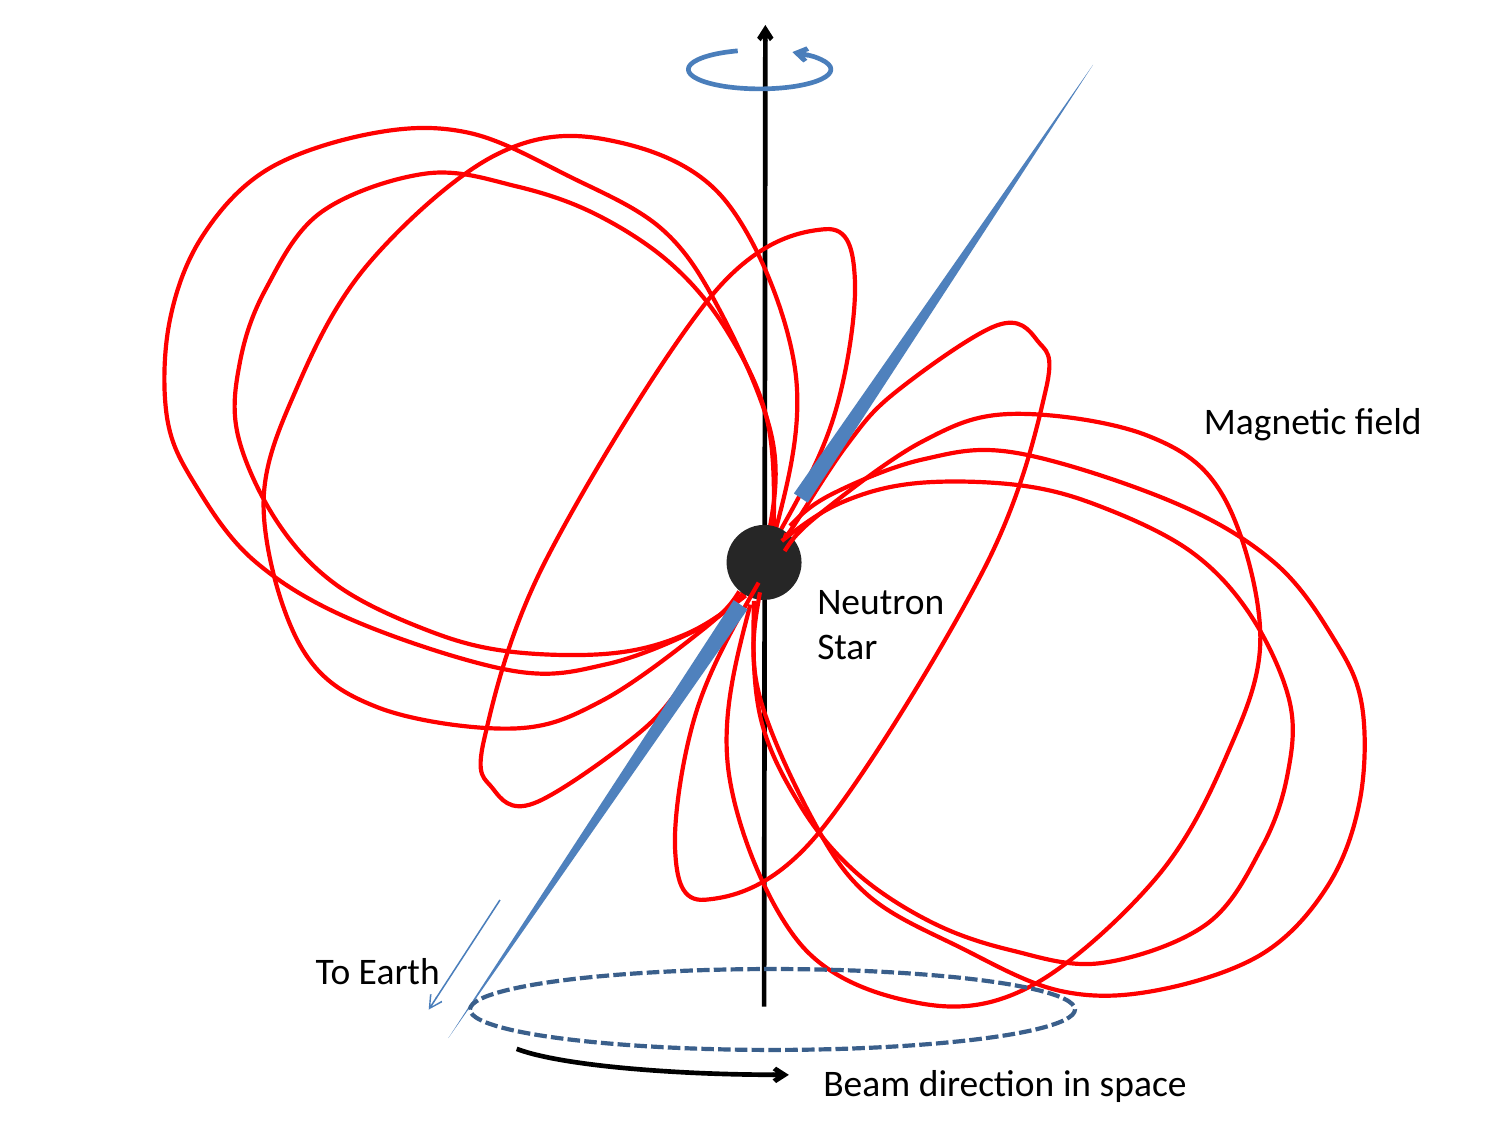

Magnetic field

Neutron
Star
To Earth

Beam direction in space